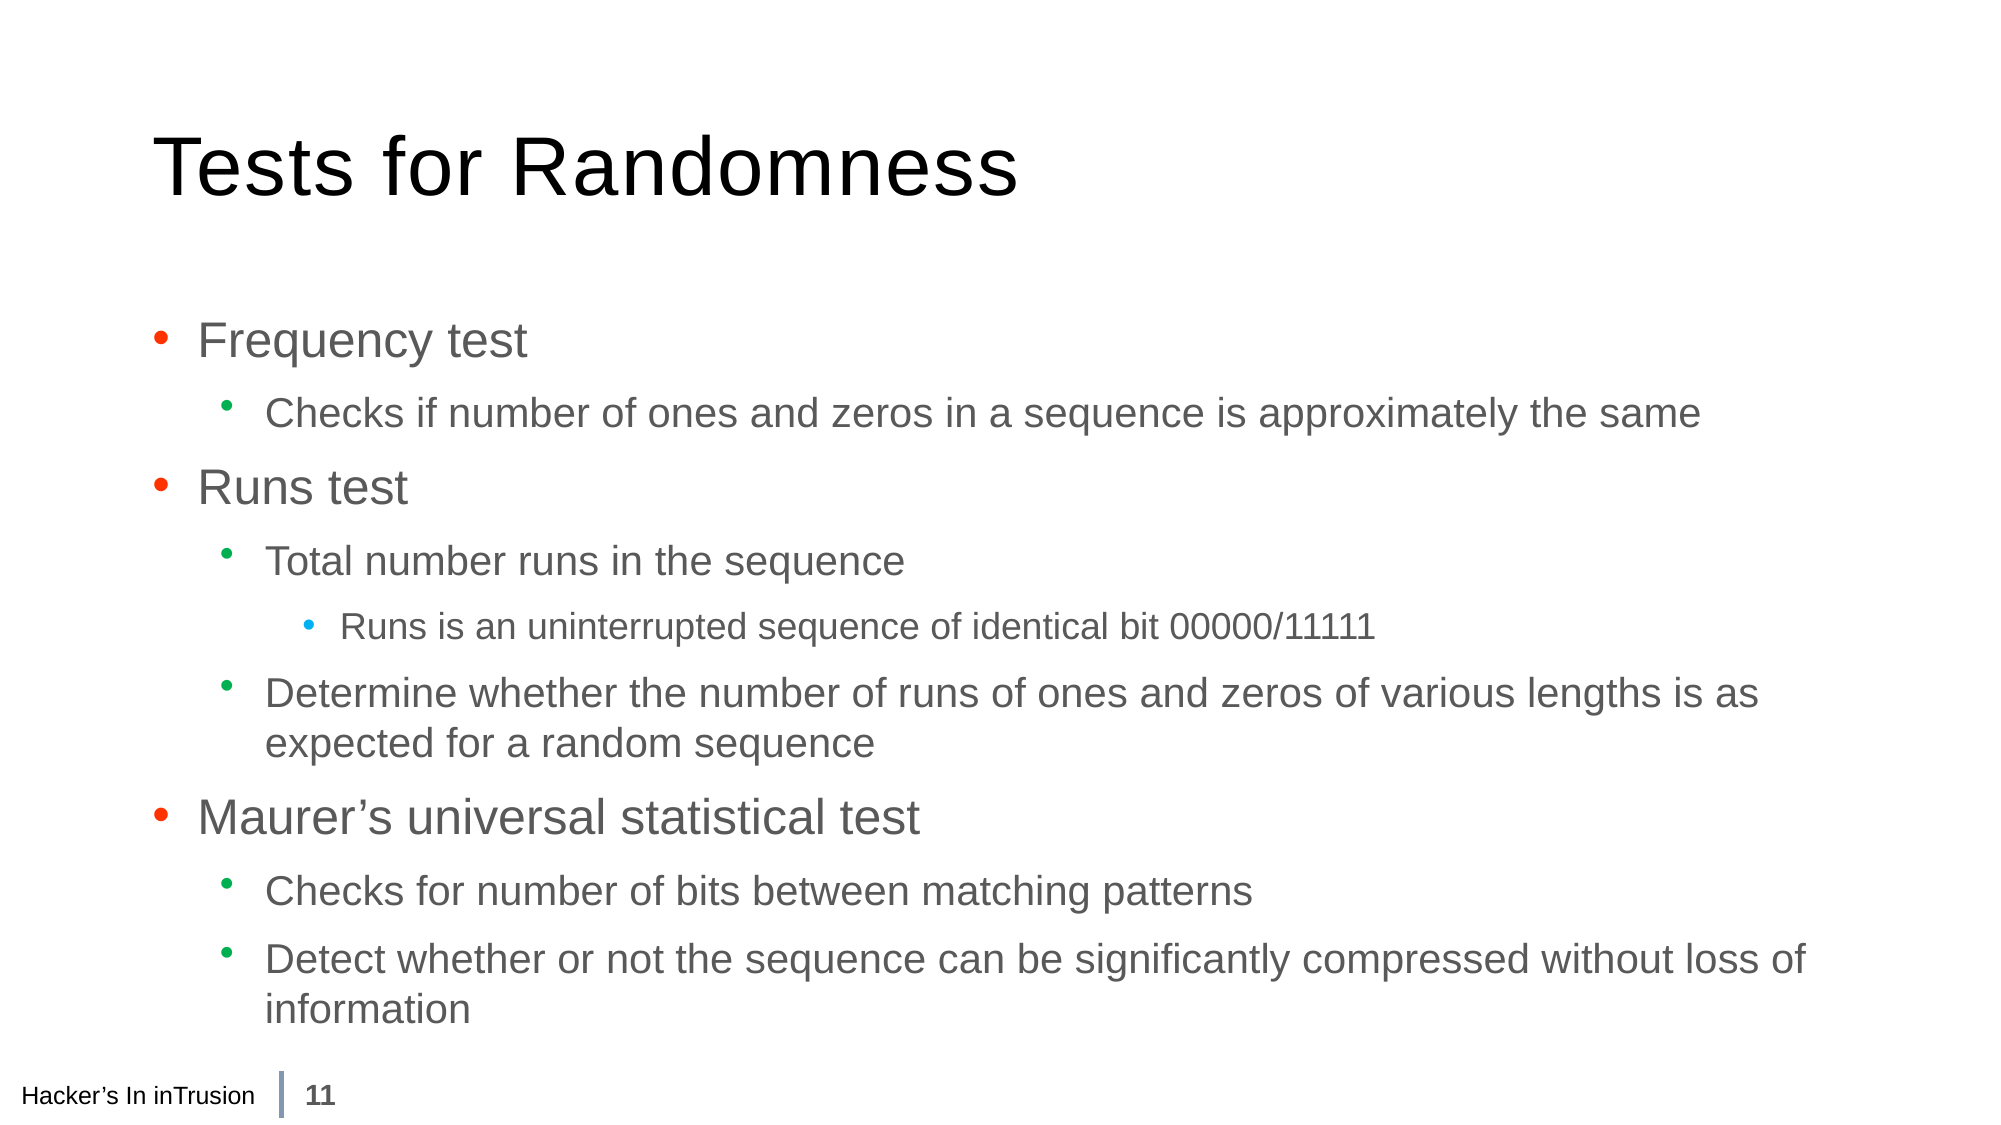

# Tests for Randomness
Frequency test
Checks if number of ones and zeros in a sequence is approximately the same
Runs test
Total number runs in the sequence
Runs is an uninterrupted sequence of identical bit 00000/11111
Determine whether the number of runs of ones and zeros of various lengths is as expected for a random sequence
Maurer’s universal statistical test
Checks for number of bits between matching patterns
Detect whether or not the sequence can be significantly compressed without loss of information